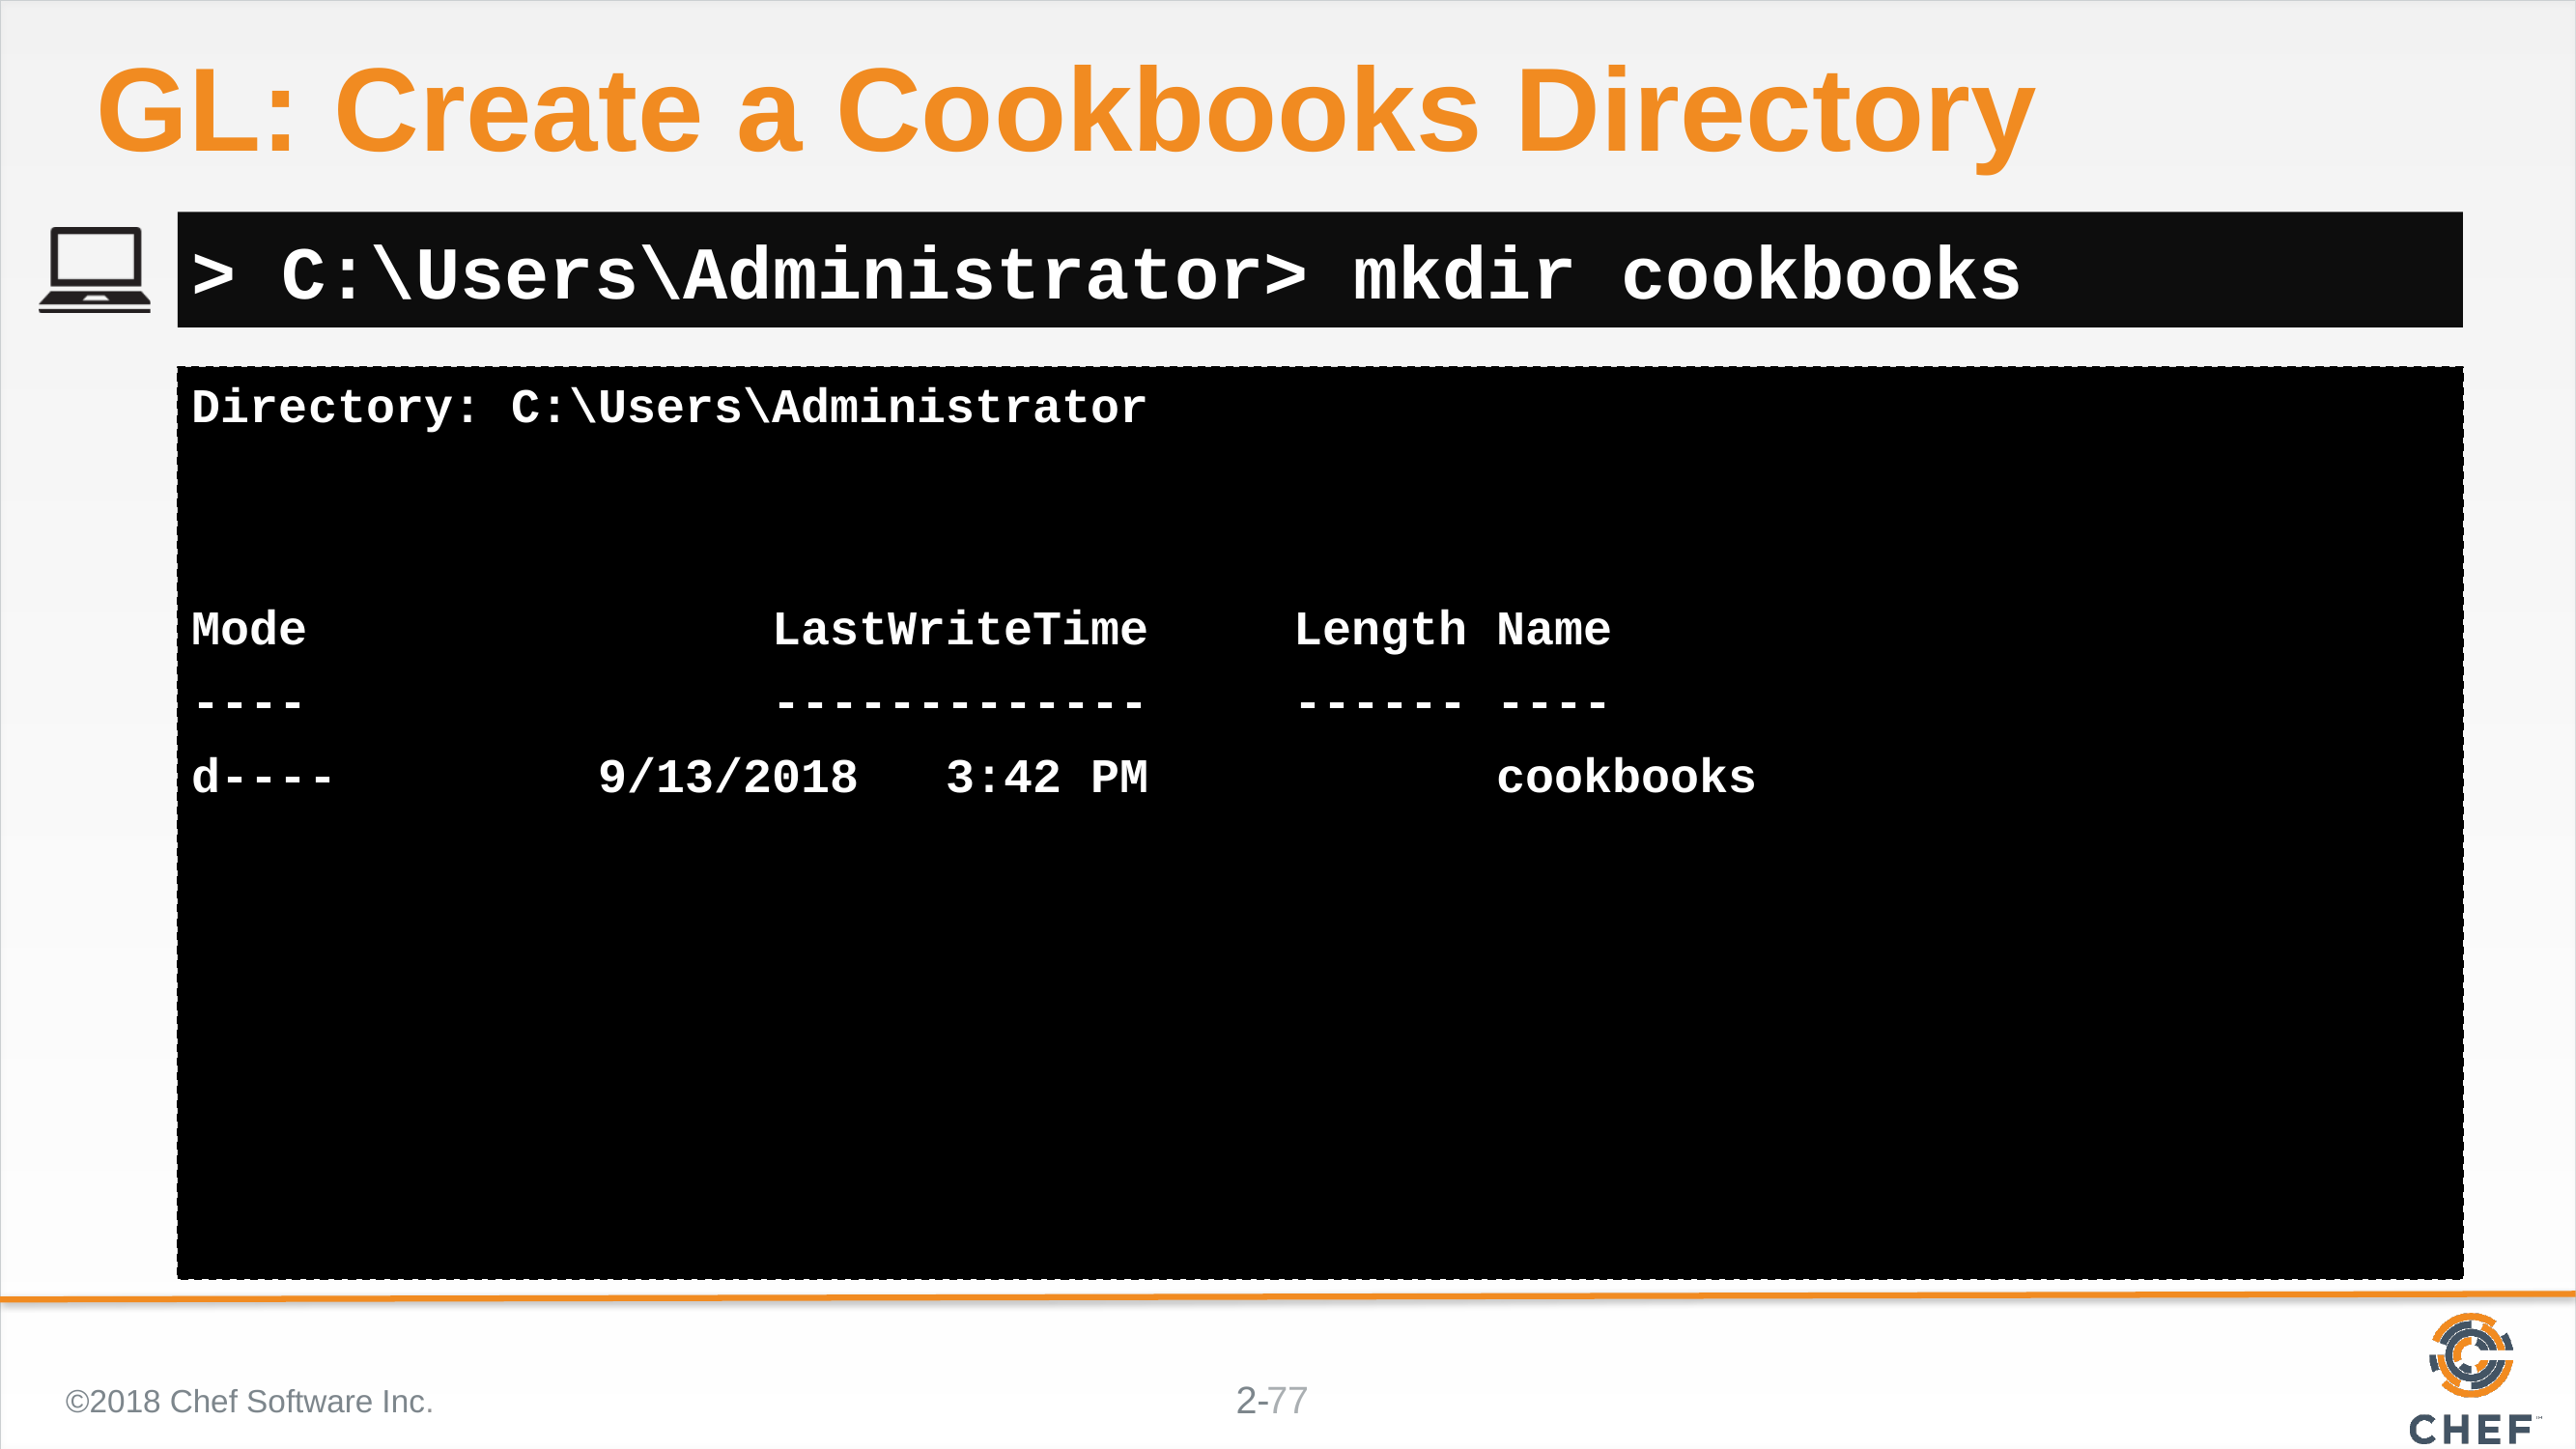

# GL: Create a Cookbooks Directory
> C:\Users\Administrator> mkdir cookbooks
Directory: C:\Users\Administrator

Mode                LastWriteTime     Length Name
----                -------------     ------ ----
d----         9/13/2018   3:42 PM            cookbooks

©2018 Chef Software Inc.
77